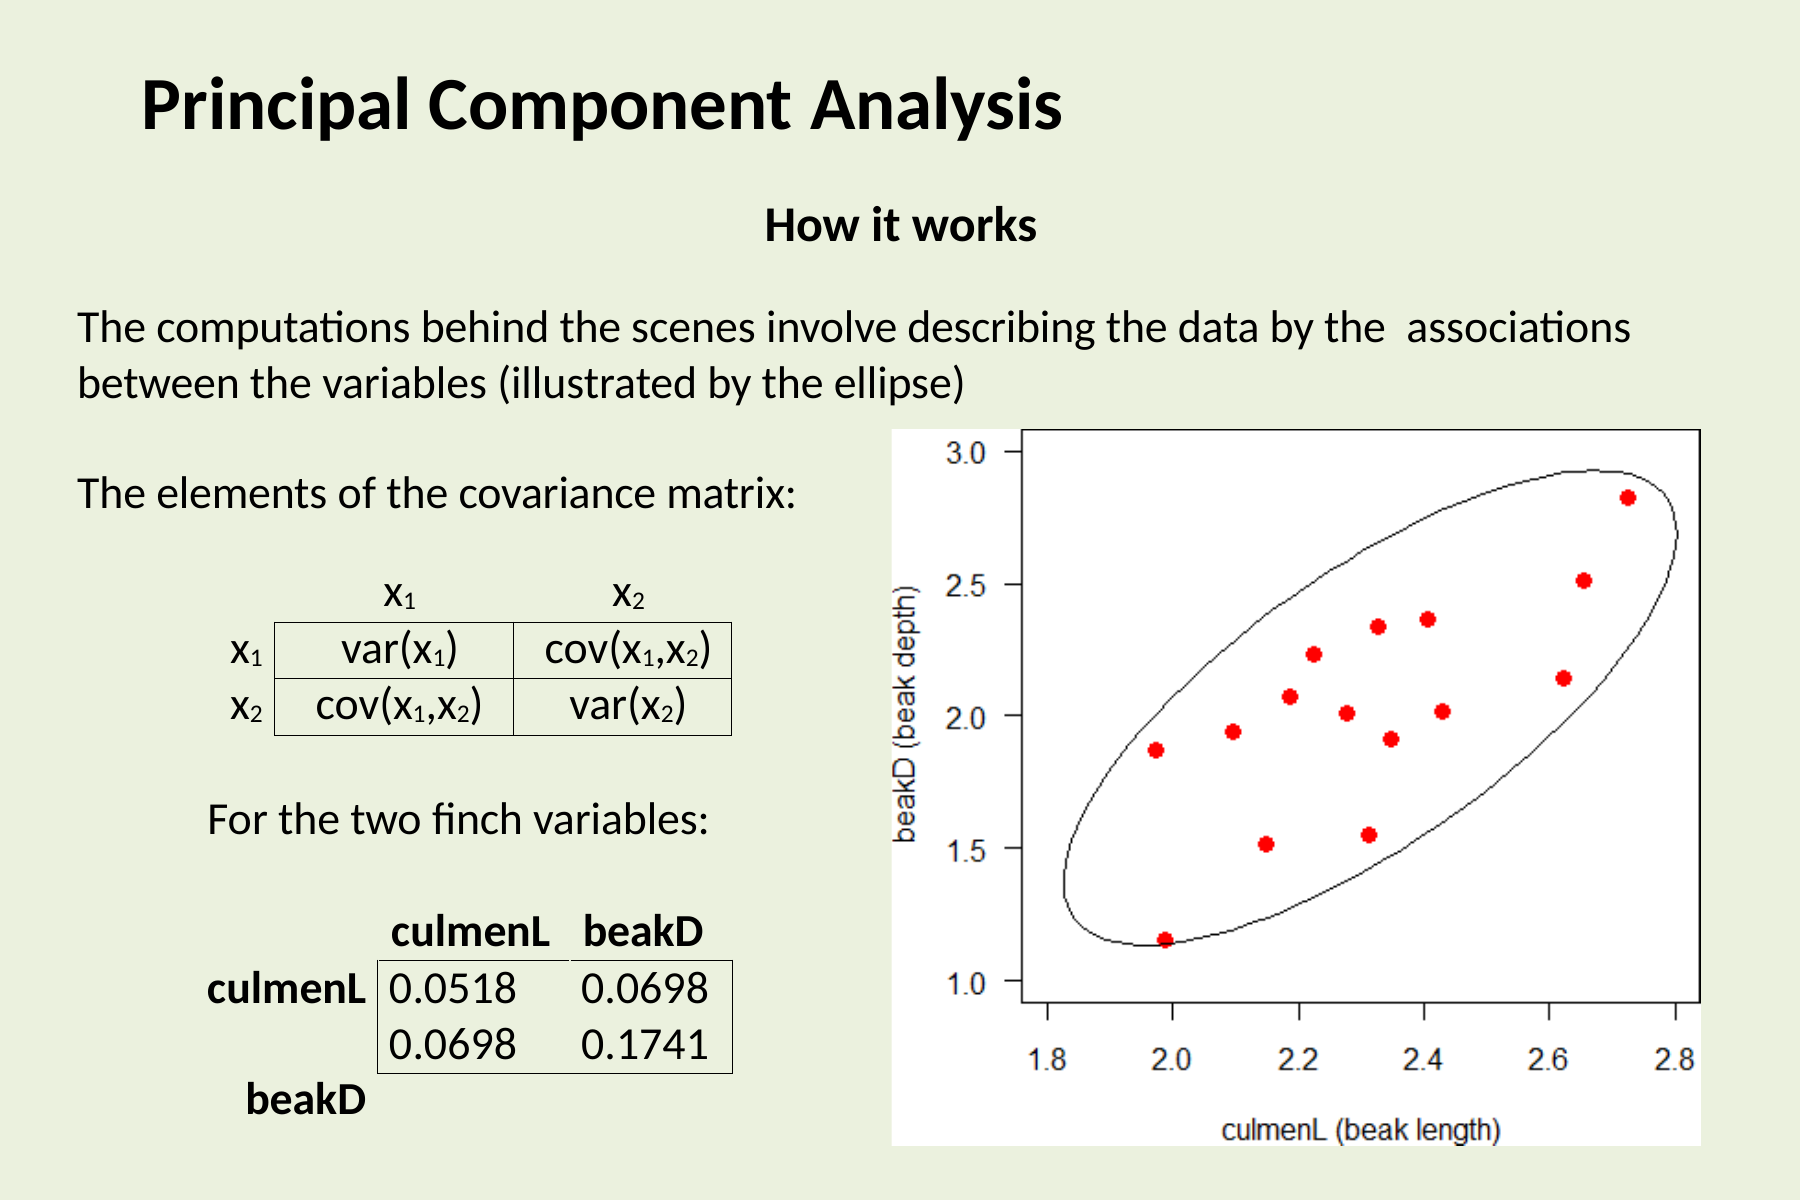

Principal Component Analysis
How it works
The computations behind the scenes involve describing the data by the  associations between the variables (illustrated by the ellipse)

The elements of the covariance matrix:

|  | x1 | x2 |
| --- | --- | --- |
| x1 | var(x1) | cov(x1,x2) |
| x2 | cov(x1,x2) | var(x2) |
For the two finch variables:

culmenL	beakD
culmenL  beakD
0.0518	0.0698
0.0698	0.1741